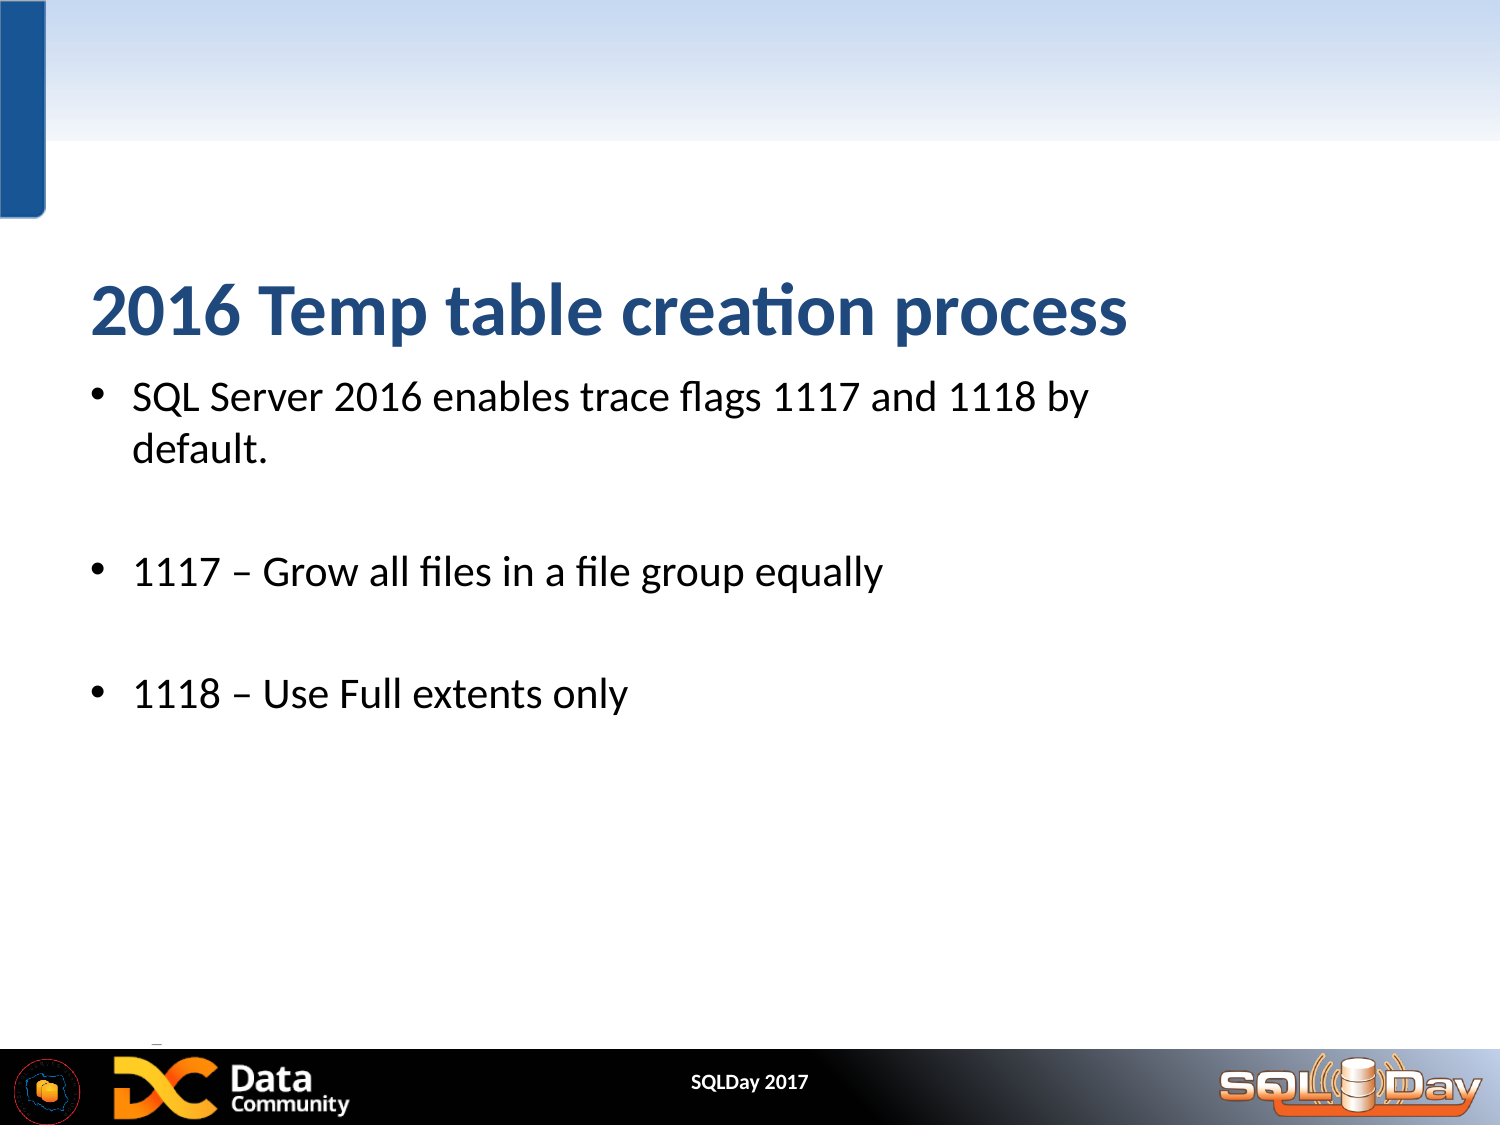

# 2016 Temp table creation process
SQL Server 2016 enables trace flags 1117 and 1118 by default.

1117 – Grow all files in a file group equally

1118 – Use Full extents only